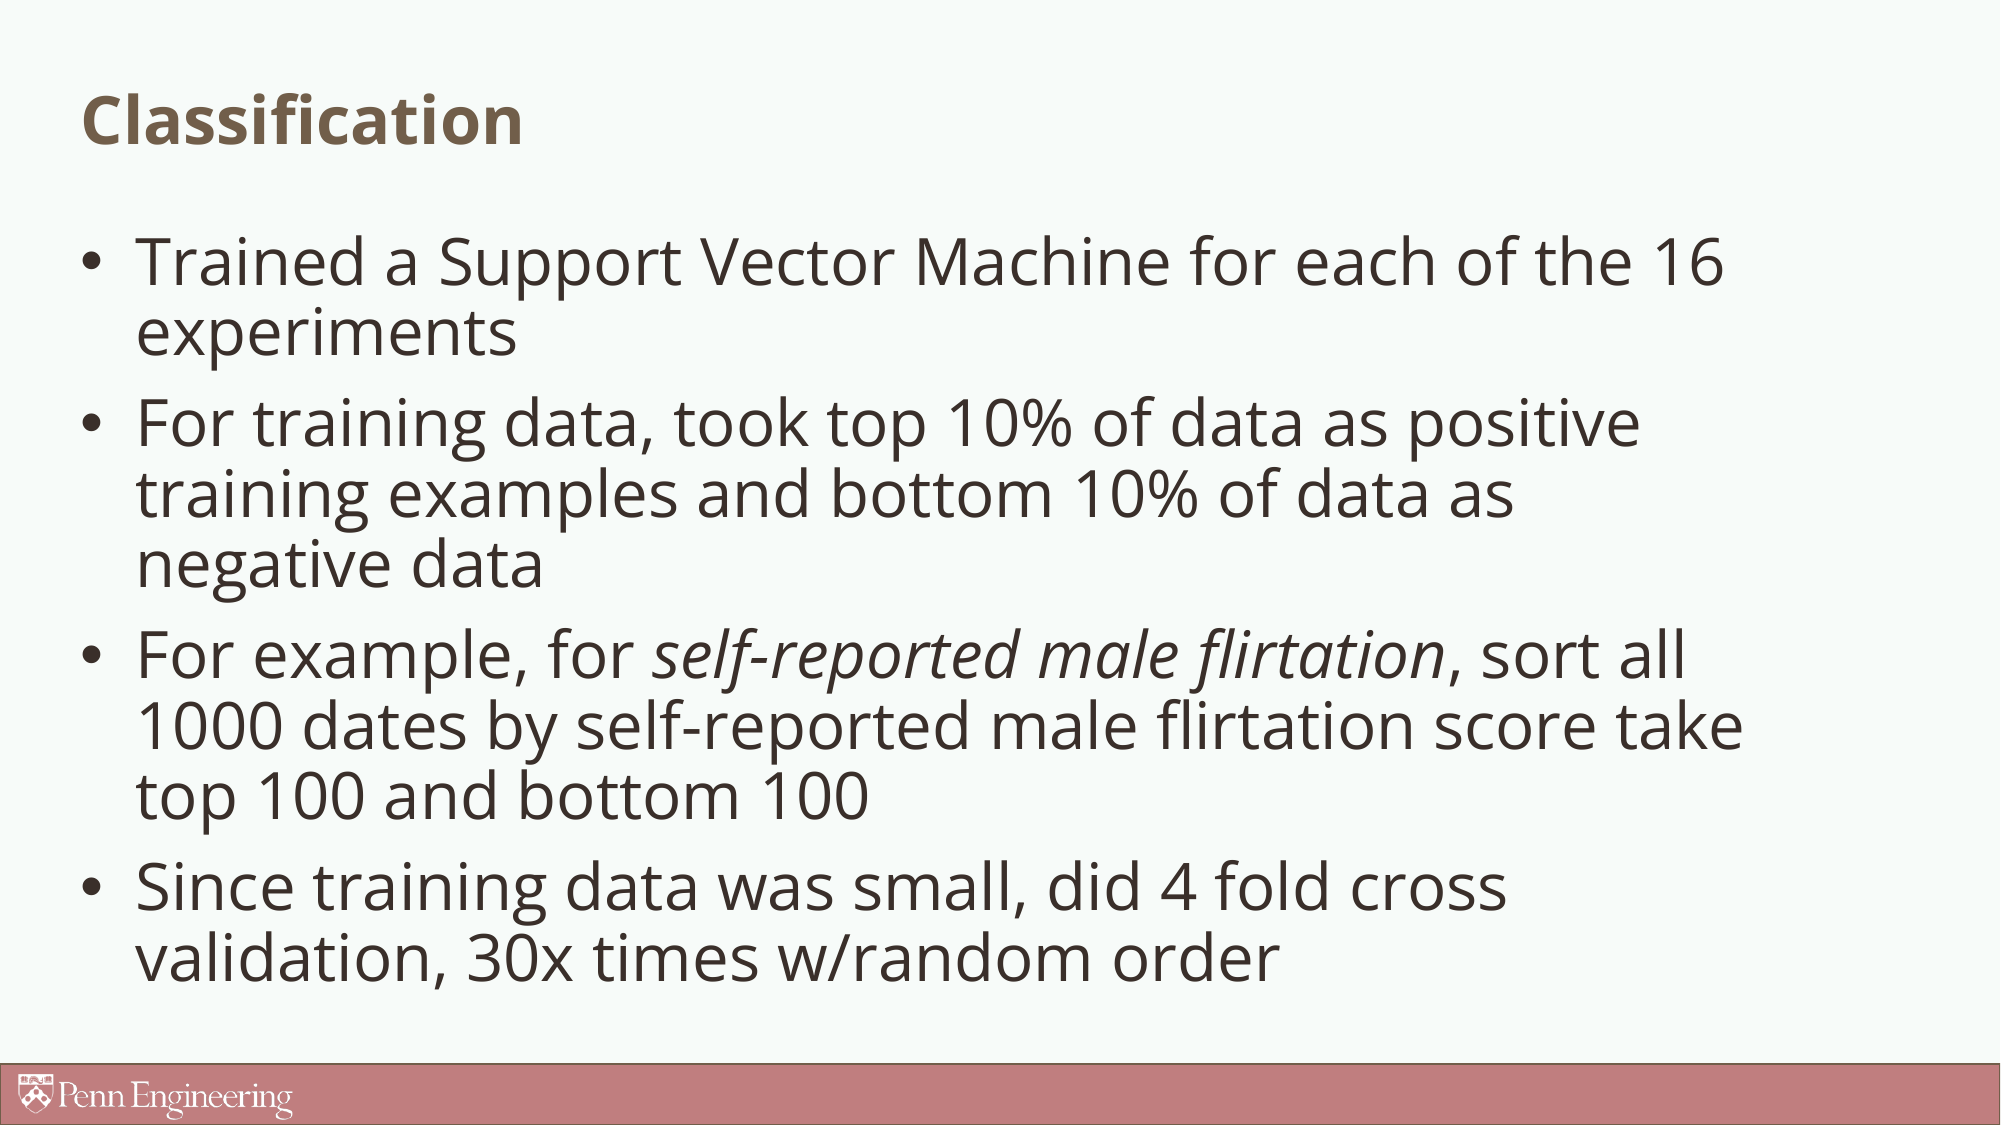

# Classification
Trained a Support Vector Machine for each of the 16 experiments
For training data, took top 10% of data as positive training examples and bottom 10% of data as negative data
For example, for self-reported male flirtation, sort all 1000 dates by self-reported male flirtation score take top 100 and bottom 100
Since training data was small, did 4 fold cross validation, 30x times w/random order